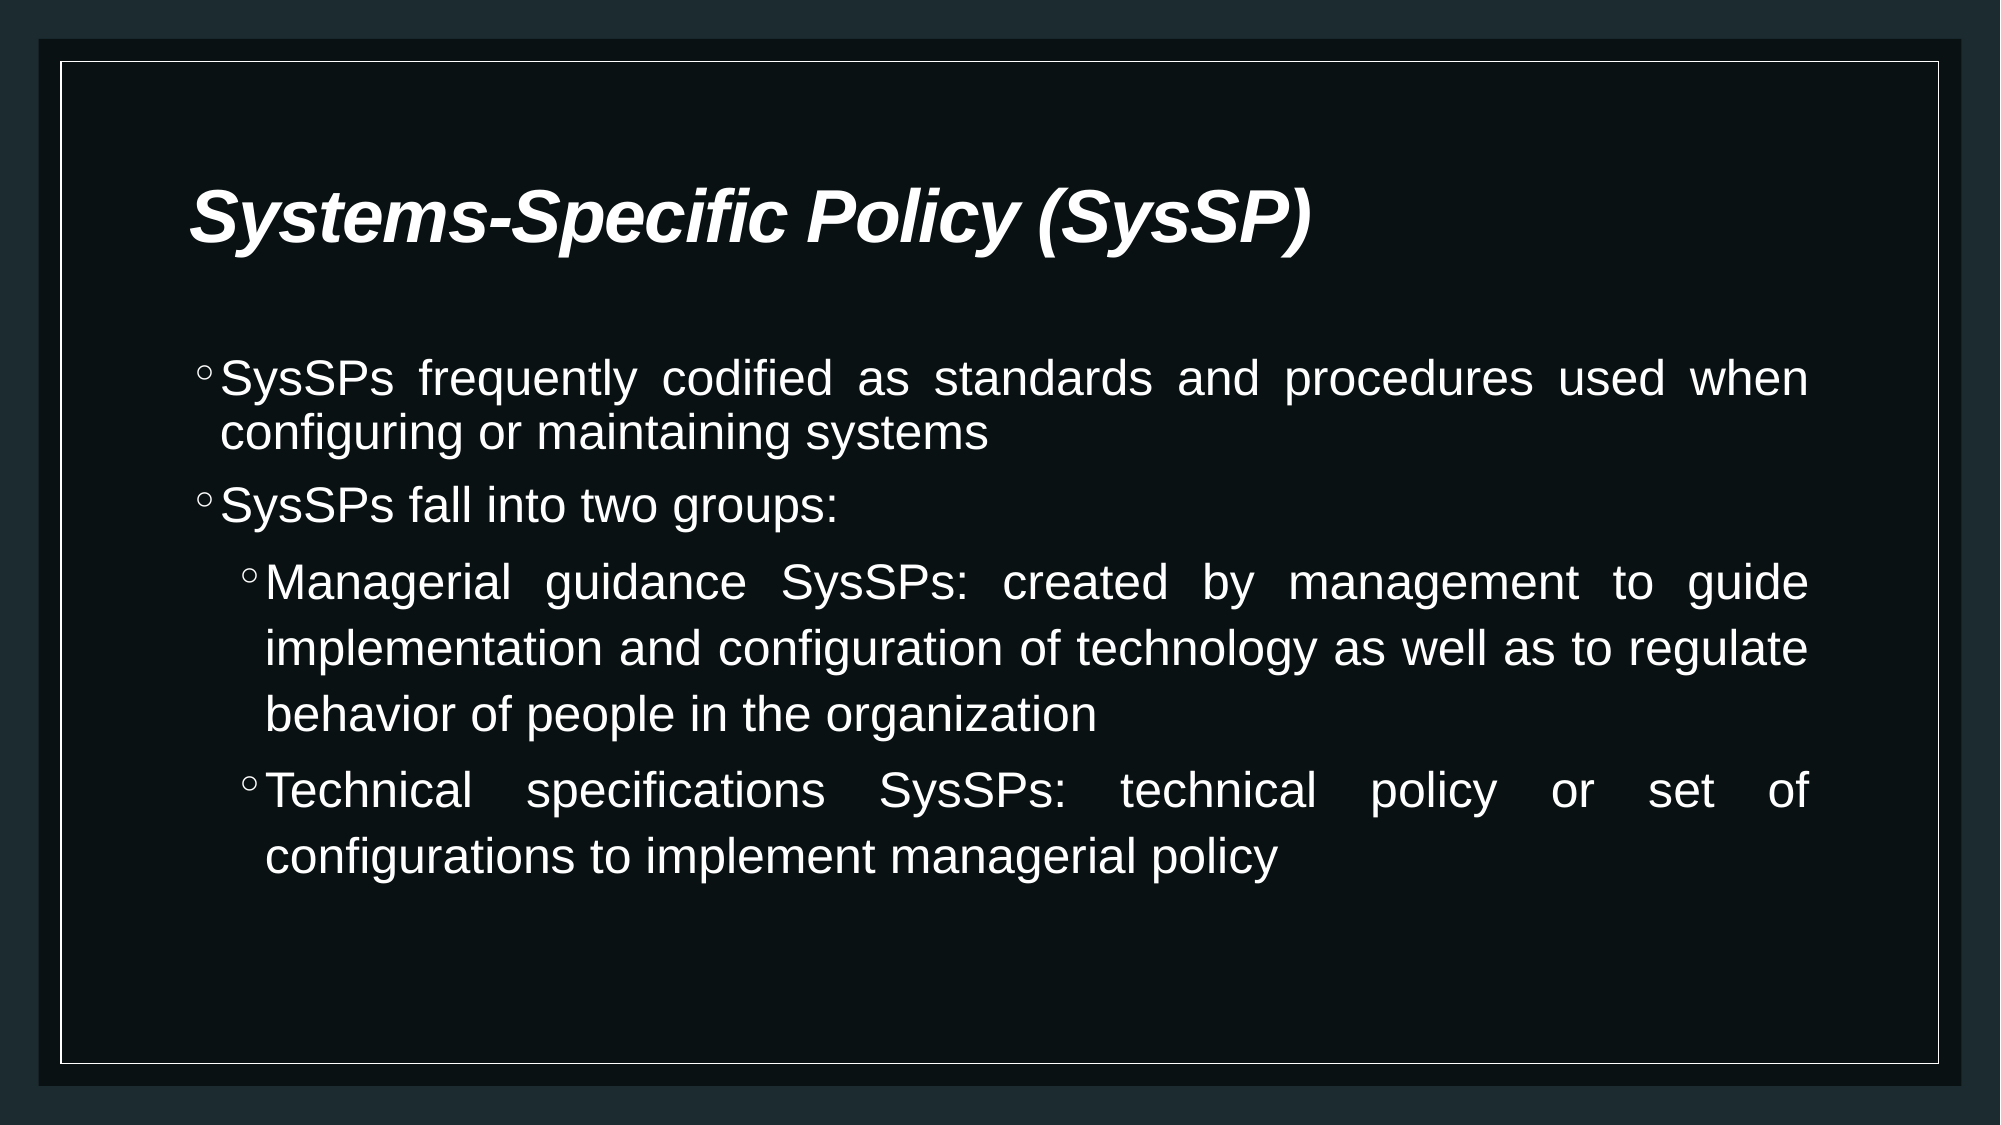

# Systems-Specific Policy (SysSP)
SysSPs frequently codified as standards and procedures used when configuring or maintaining systems
SysSPs fall into two groups:
Managerial guidance SysSPs: created by management to guide implementation and configuration of technology as well as to regulate behavior of people in the organization
Technical specifications SysSPs: technical policy or set of configurations to implement managerial policy